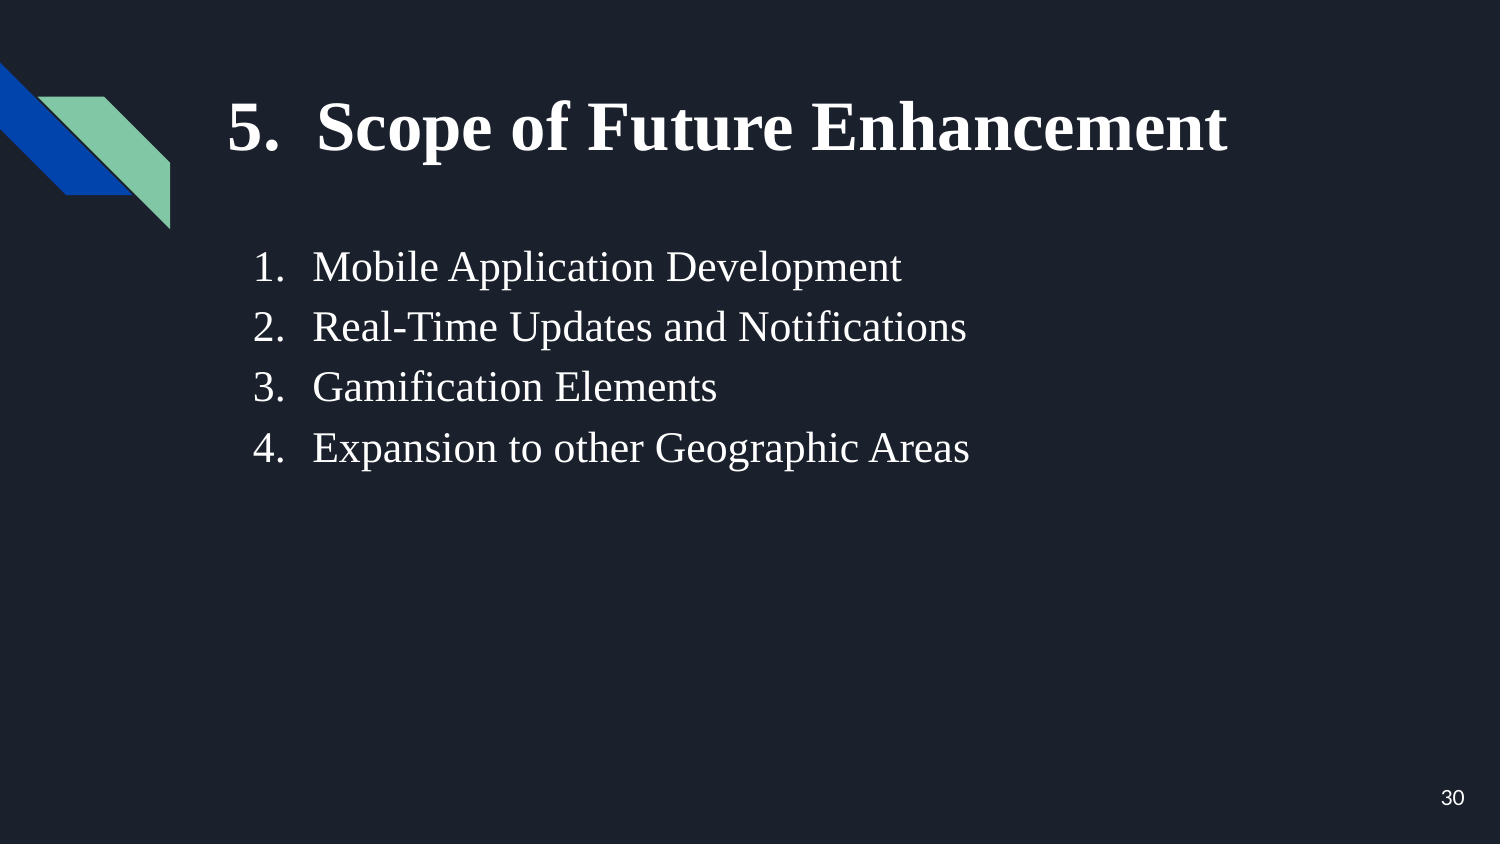

# 5.  Scope of Future Enhancement
Mobile Application Development
Real-Time Updates and Notifications
Gamification Elements
Expansion to other Geographic Areas
30